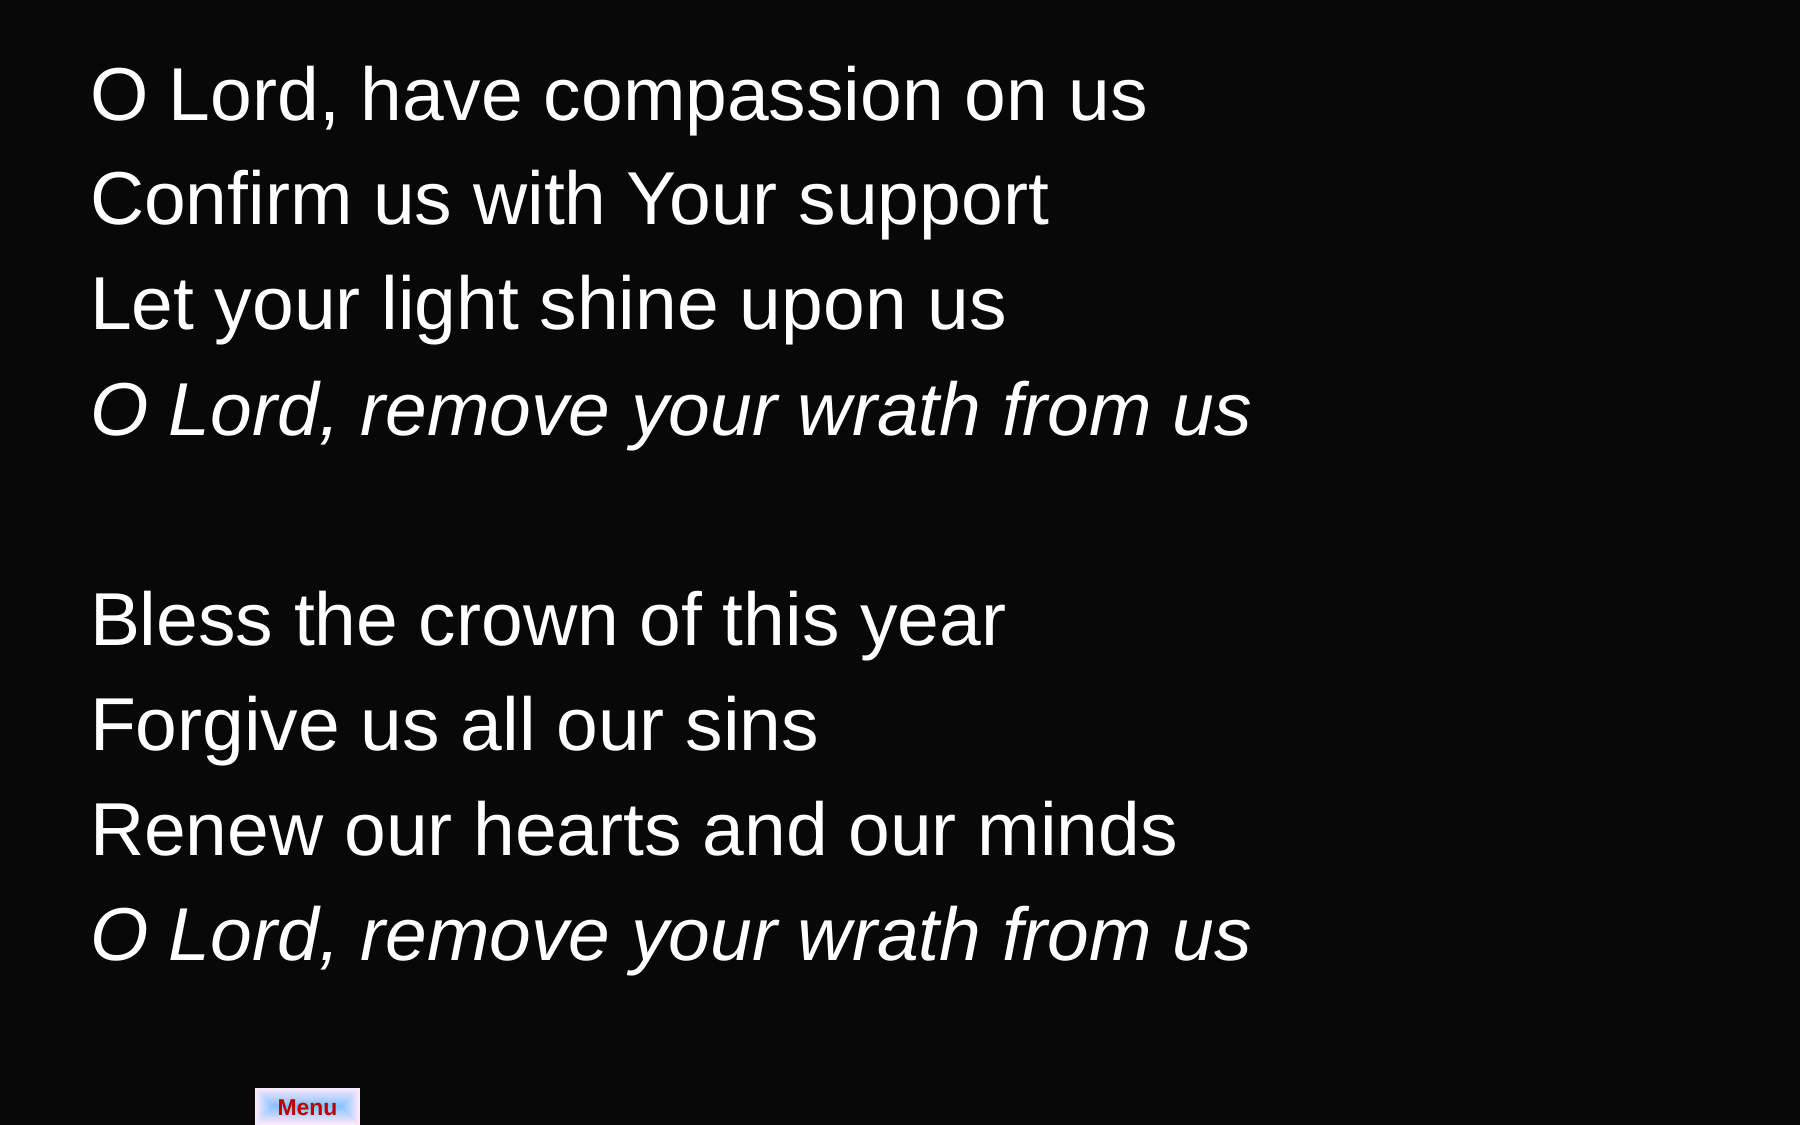

O Lord, have compassion on us
Confirm us with Your support
Let your light shine upon us
O Lord, remove your wrath from us

Bless the crown of this year
Forgive us all our sins
Renew our hearts and our minds
O Lord, remove your wrath from us

Menu